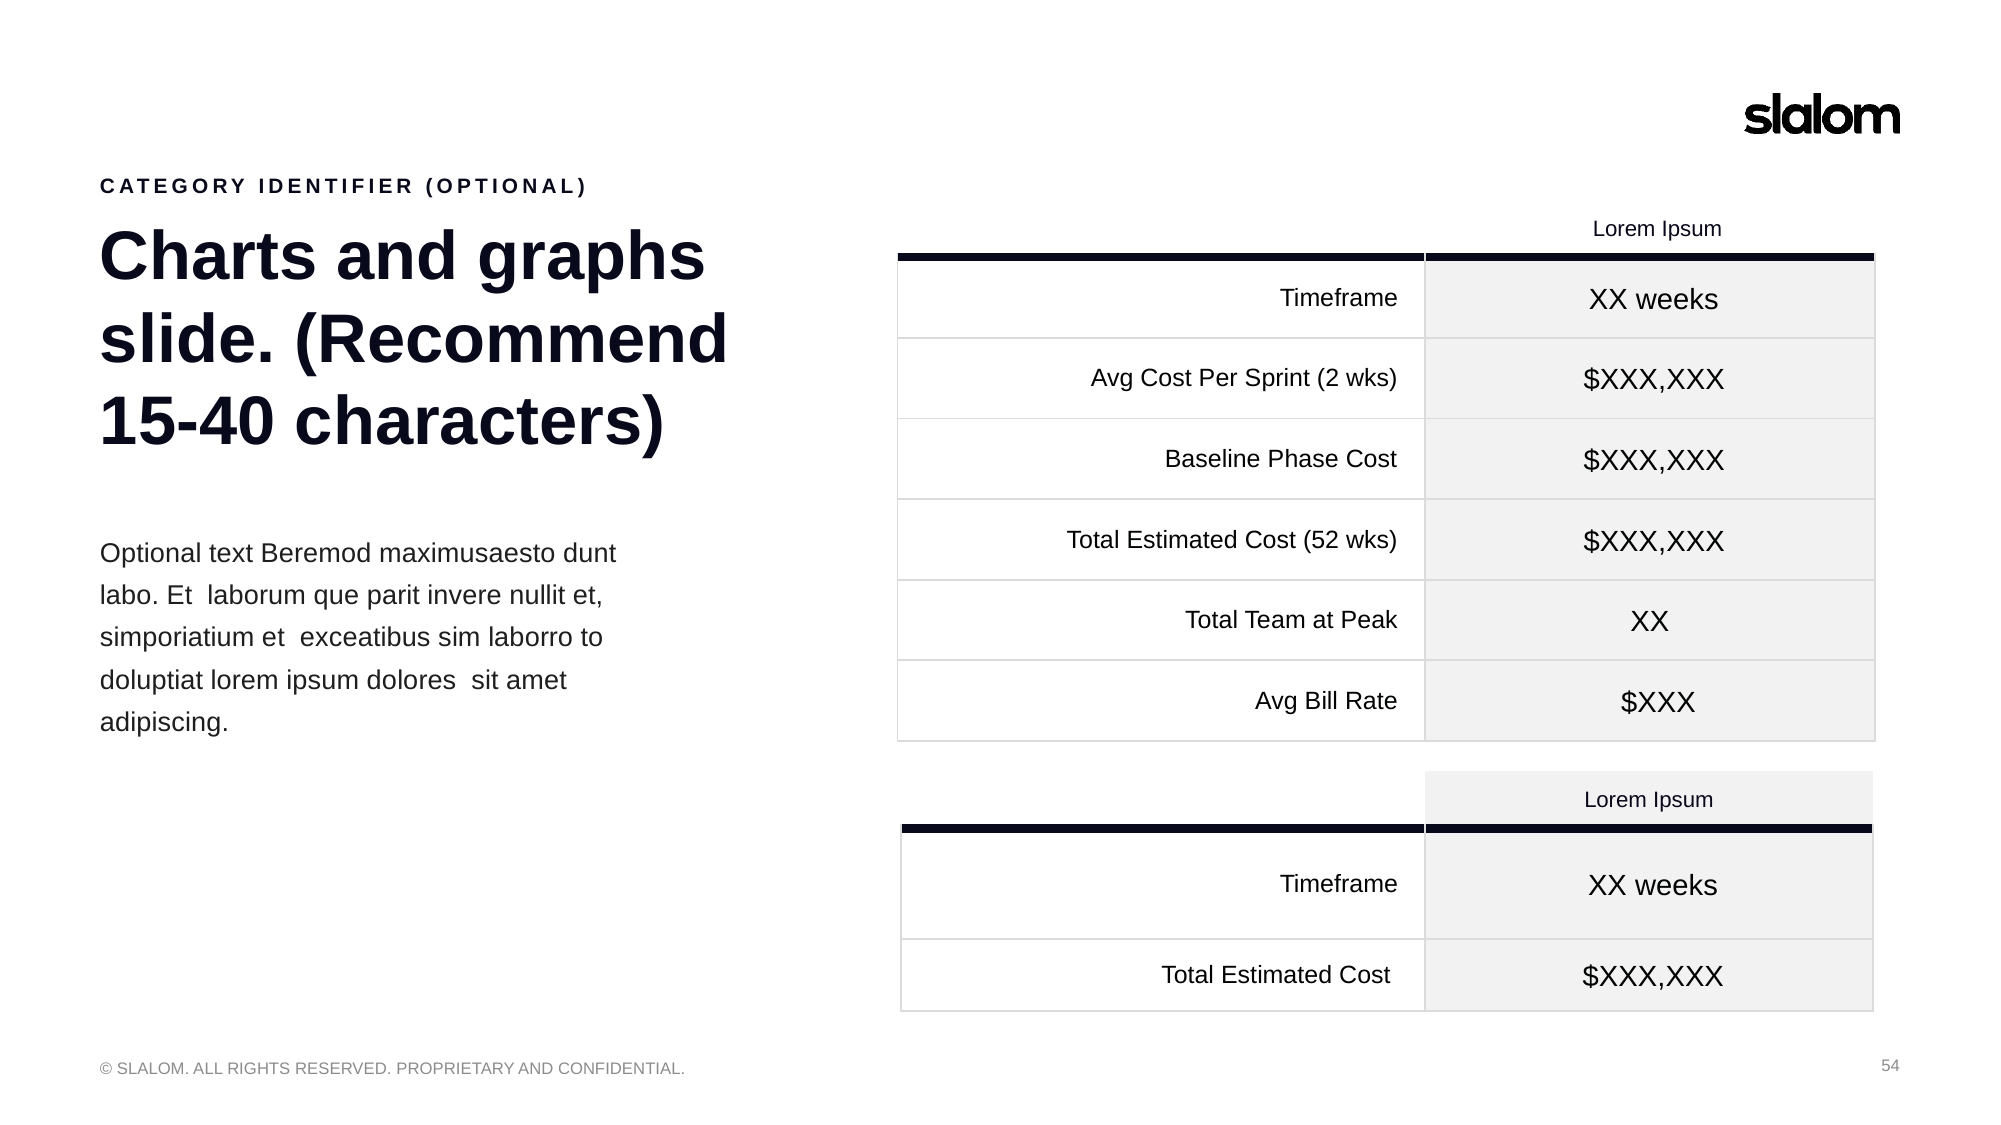

CATEGORY IDENTIFIER (OPTIONAL)
|  | Lorem Ipsum |
| --- | --- |
| Timeframe | XX weeks |
| Avg Cost Per Sprint (2 wks) | $XXX,XXX |
| Baseline Phase Cost | $XXX,XXX |
| Total Estimated Cost (52 wks) | $XXX,XXX |
| Total Team at Peak | XX |
| Avg Bill Rate | $XXX |
Charts and graphs slide. (Recommend 15-40 characters)
Optional text Beremod maximusaesto dunt labo. Et  laborum que parit invere nullit et, simporiatium et  exceatibus sim laborro to doluptiat lorem ipsum dolores  sit amet adipiscing.
|  | Lorem Ipsum |
| --- | --- |
| Timeframe | XX weeks |
| Total Estimated Cost | $XXX,XXX |
54
© SLALOM. ALL RIGHTS RESERVED. PROPRIETARY AND CONFIDENTIAL.